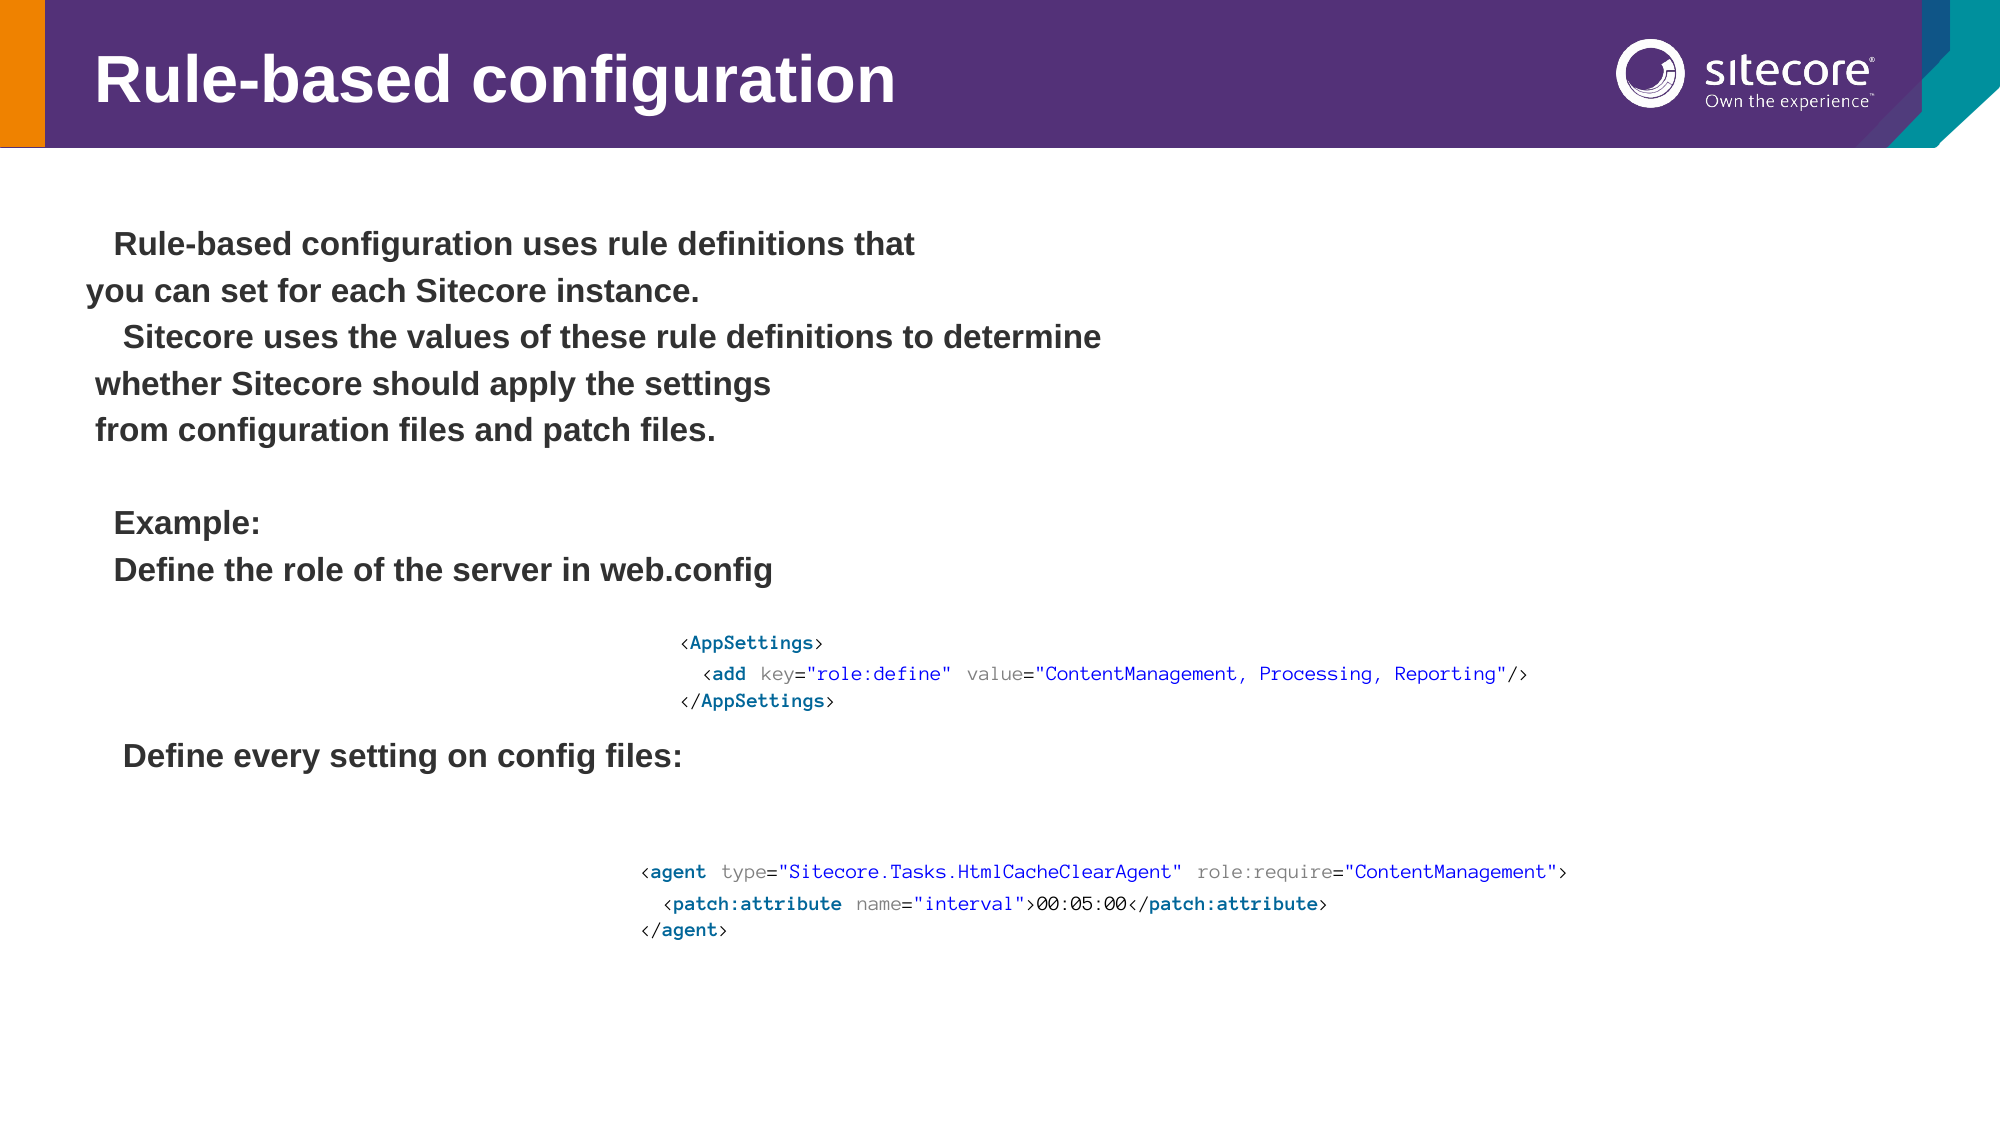

# Rule-based configuration
   Rule-based configuration uses rule definitions that
you can set for each Sitecore instance.
    Sitecore uses the values of these rule definitions to determine
 whether Sitecore should apply the settings
 from configuration files and patch files.

   Example:
   Define the role of the server in web.config

    Define every setting on config files:
<AppSettings>
  <add key="role:define" value="ContentManagement, Processing, Reporting"/>
</AppSettings>
<agent type="Sitecore.Tasks.HtmlCacheClearAgent" role:require="ContentManagement">
  <patch:attribute name="interval">00:05:00</patch:attribute>
</agent>